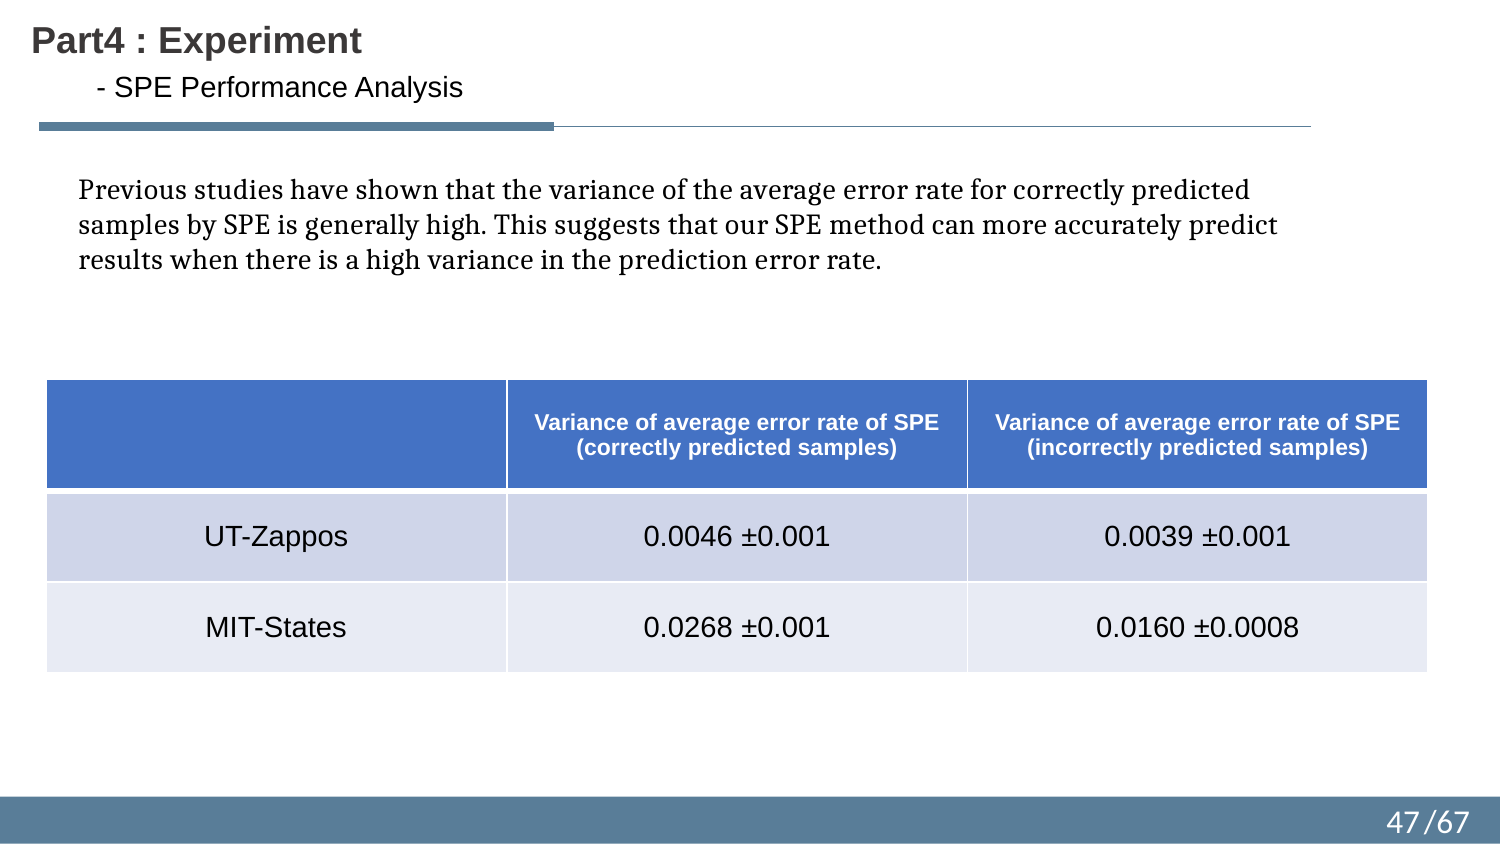

Part4 : Experiment
- SPE Performance Analysis
Previous studies have shown that the variance of the average error rate for correctly predicted samples by SPE is generally high. This suggests that our SPE method can more accurately predict results when there is a high variance in the prediction error rate.
|  | Variance of average error rate of SPE (correctly predicted samples) | Variance of average error rate of SPE (incorrectly predicted samples) |
| --- | --- | --- |
| UT-Zappos | 0.0046 ±0.001 | 0.0039 ±0.001 |
| MIT-States | 0.0268 ±0.001 | 0.0160 ±0.0008 |
47
/67